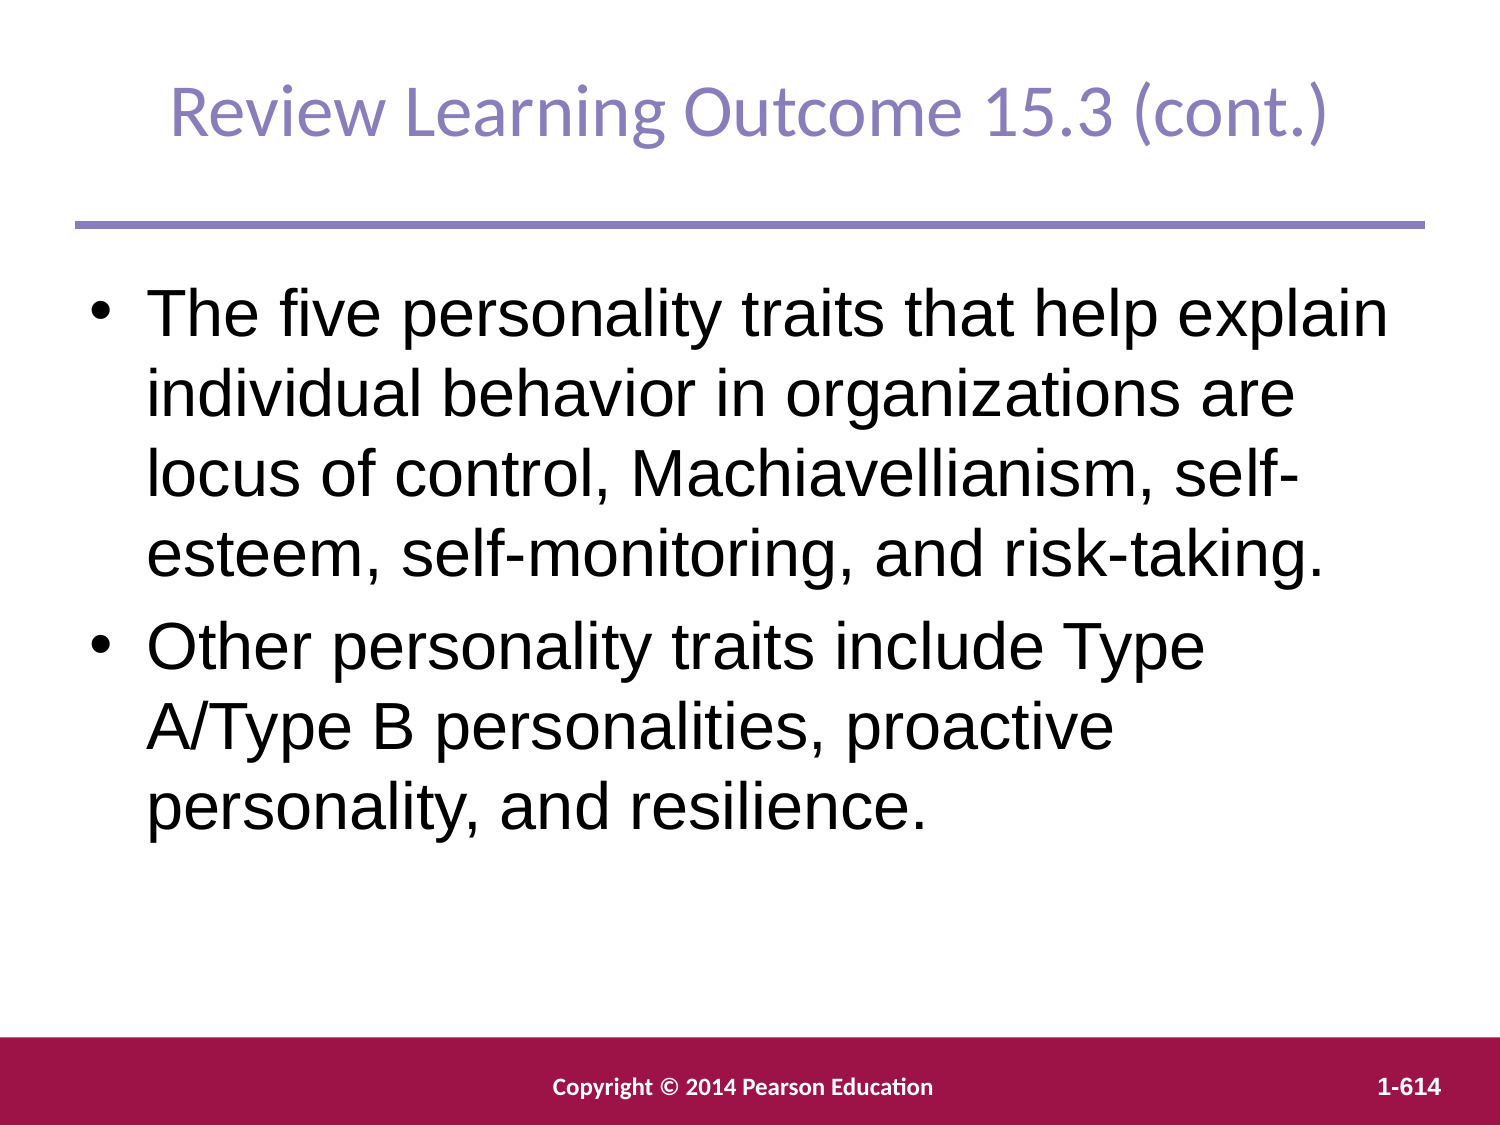

Review Learning Outcome 15.3 (cont.)
The five personality traits that help explain individual behavior in organizations are locus of control, Machiavellianism, self-esteem, self-monitoring, and risk-taking.
Other personality traits include Type A/Type B personalities, proactive personality, and resilience.